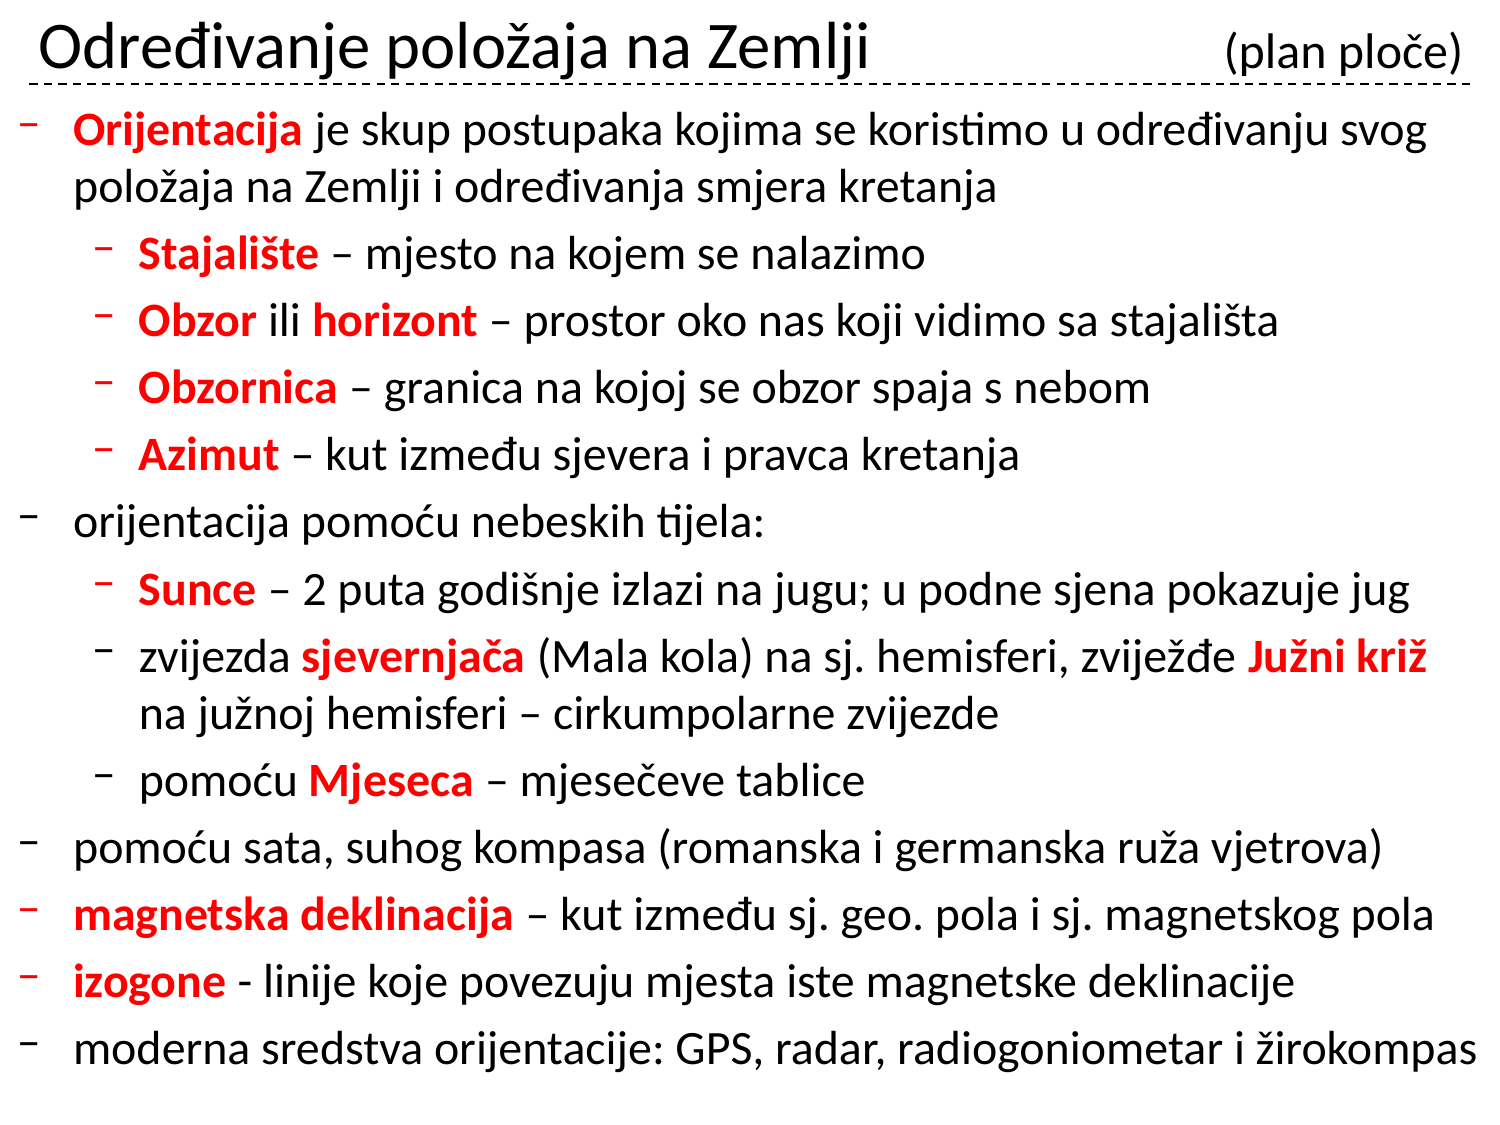

# Određivanje položaja na Zemlji		         (plan ploče)
Orijentacija je skup postupaka kojima se koristimo u određivanju svog položaja na Zemlji i određivanja smjera kretanja
Stajalište – mjesto na kojem se nalazimo
Obzor ili horizont – prostor oko nas koji vidimo sa stajališta
Obzornica – granica na kojoj se obzor spaja s nebom
Azimut – kut između sjevera i pravca kretanja
orijentacija pomoću nebeskih tijela:
Sunce – 2 puta godišnje izlazi na jugu; u podne sjena pokazuje jug
zvijezda sjevernjača (Mala kola) na sj. hemisferi, zviježđe Južni križ na južnoj hemisferi – cirkumpolarne zvijezde
pomoću Mjeseca – mjesečeve tablice
pomoću sata, suhog kompasa (romanska i germanska ruža vjetrova)
magnetska deklinacija – kut između sj. geo. pola i sj. magnetskog pola
izogone - linije koje povezuju mjesta iste magnetske deklinacije
moderna sredstva orijentacije: GPS, radar, radiogoniometar i žirokompas